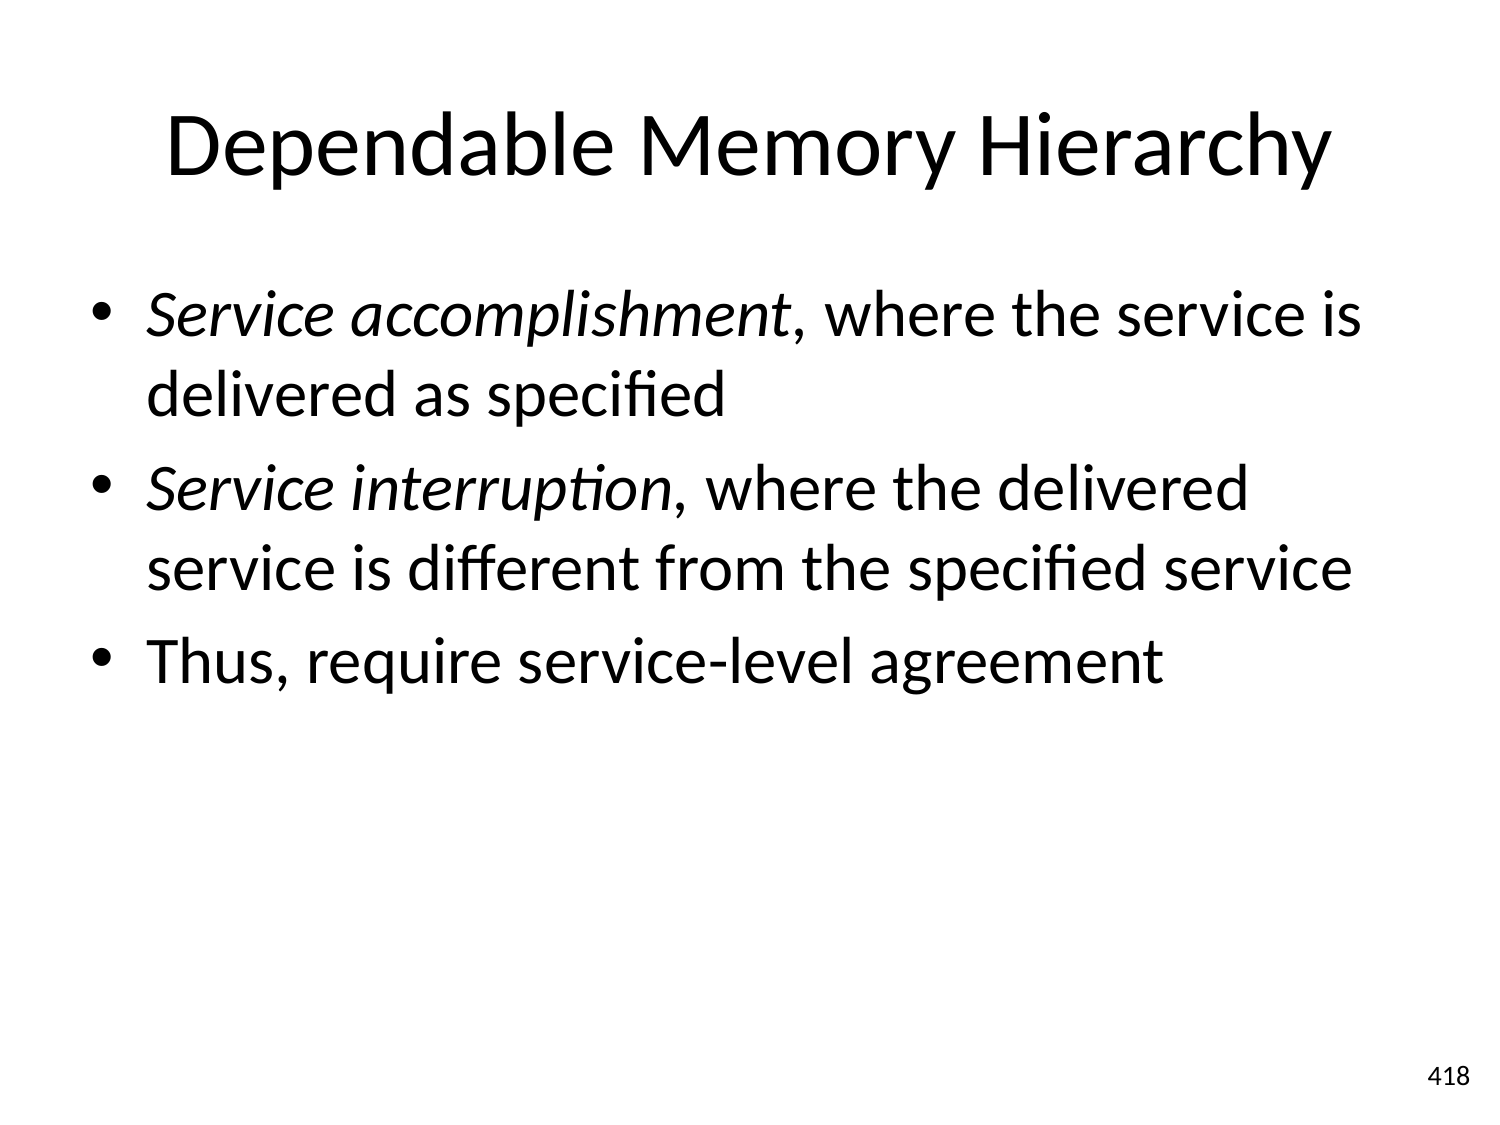

# Dependable Memory Hierarchy
Service accomplishment, where the service is delivered as specified
Service interruption, where the delivered service is different from the specified service
Thus, require service-level agreement

418